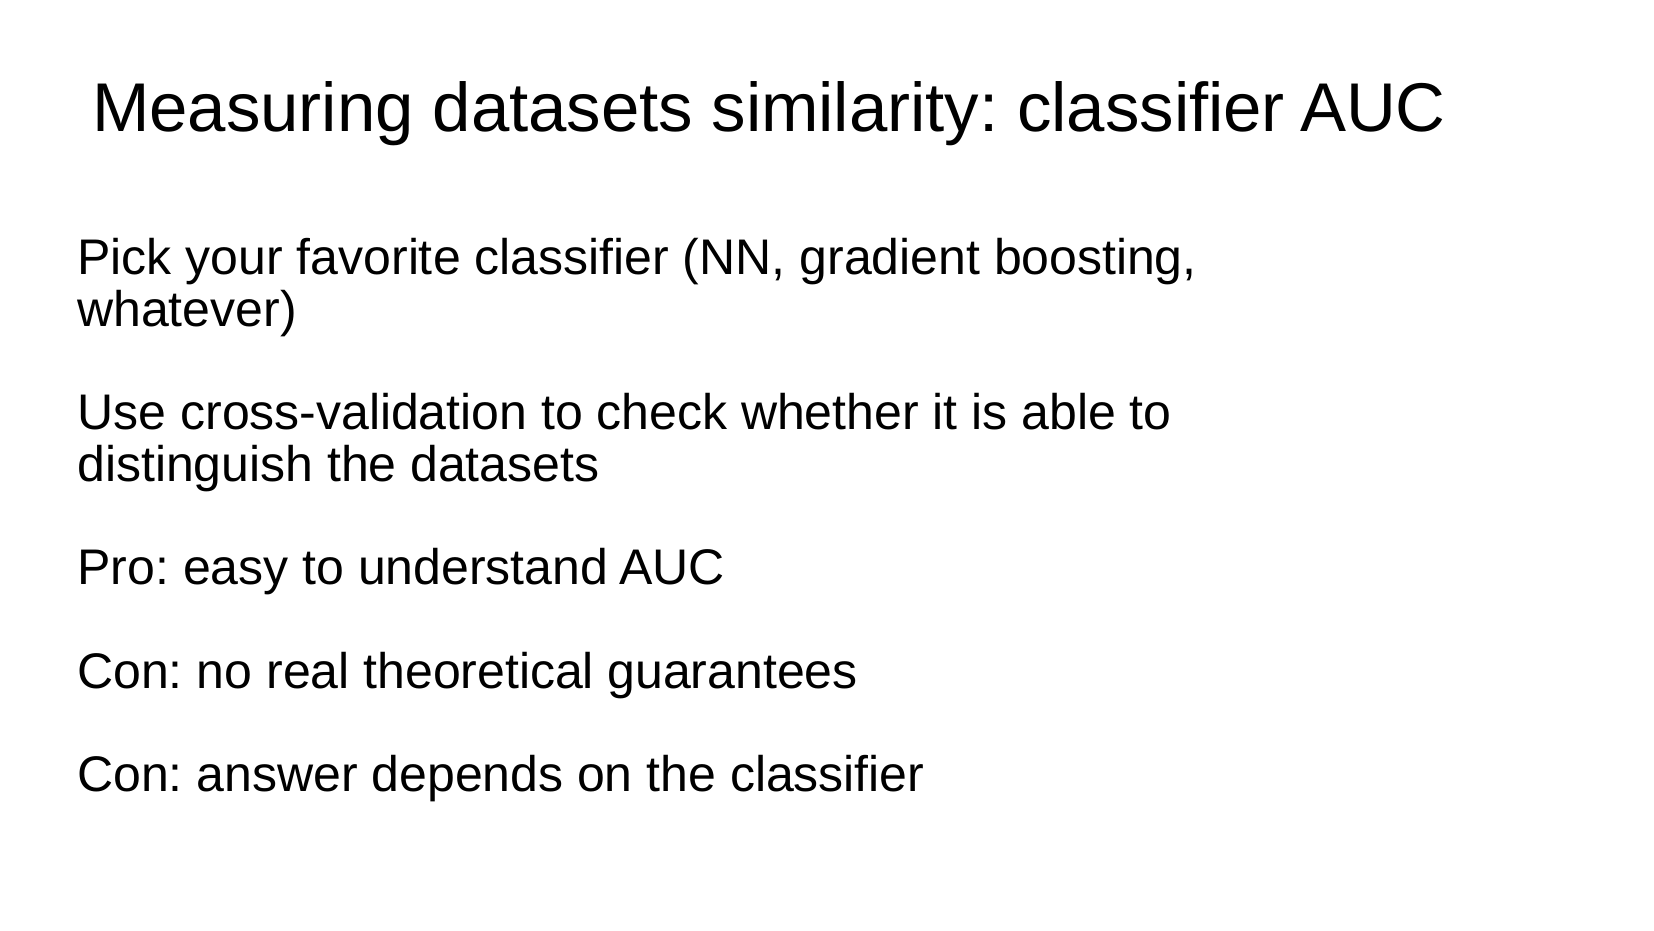

# Measuring datasets similarity: classifier AUC
Pick your favorite classifier (NN, gradient boosting, whatever)
Use cross-validation to check whether it is able to distinguish the datasets
Pro: easy to understand AUC
Con: no real theoretical guarantees
Con: answer depends on the classifier